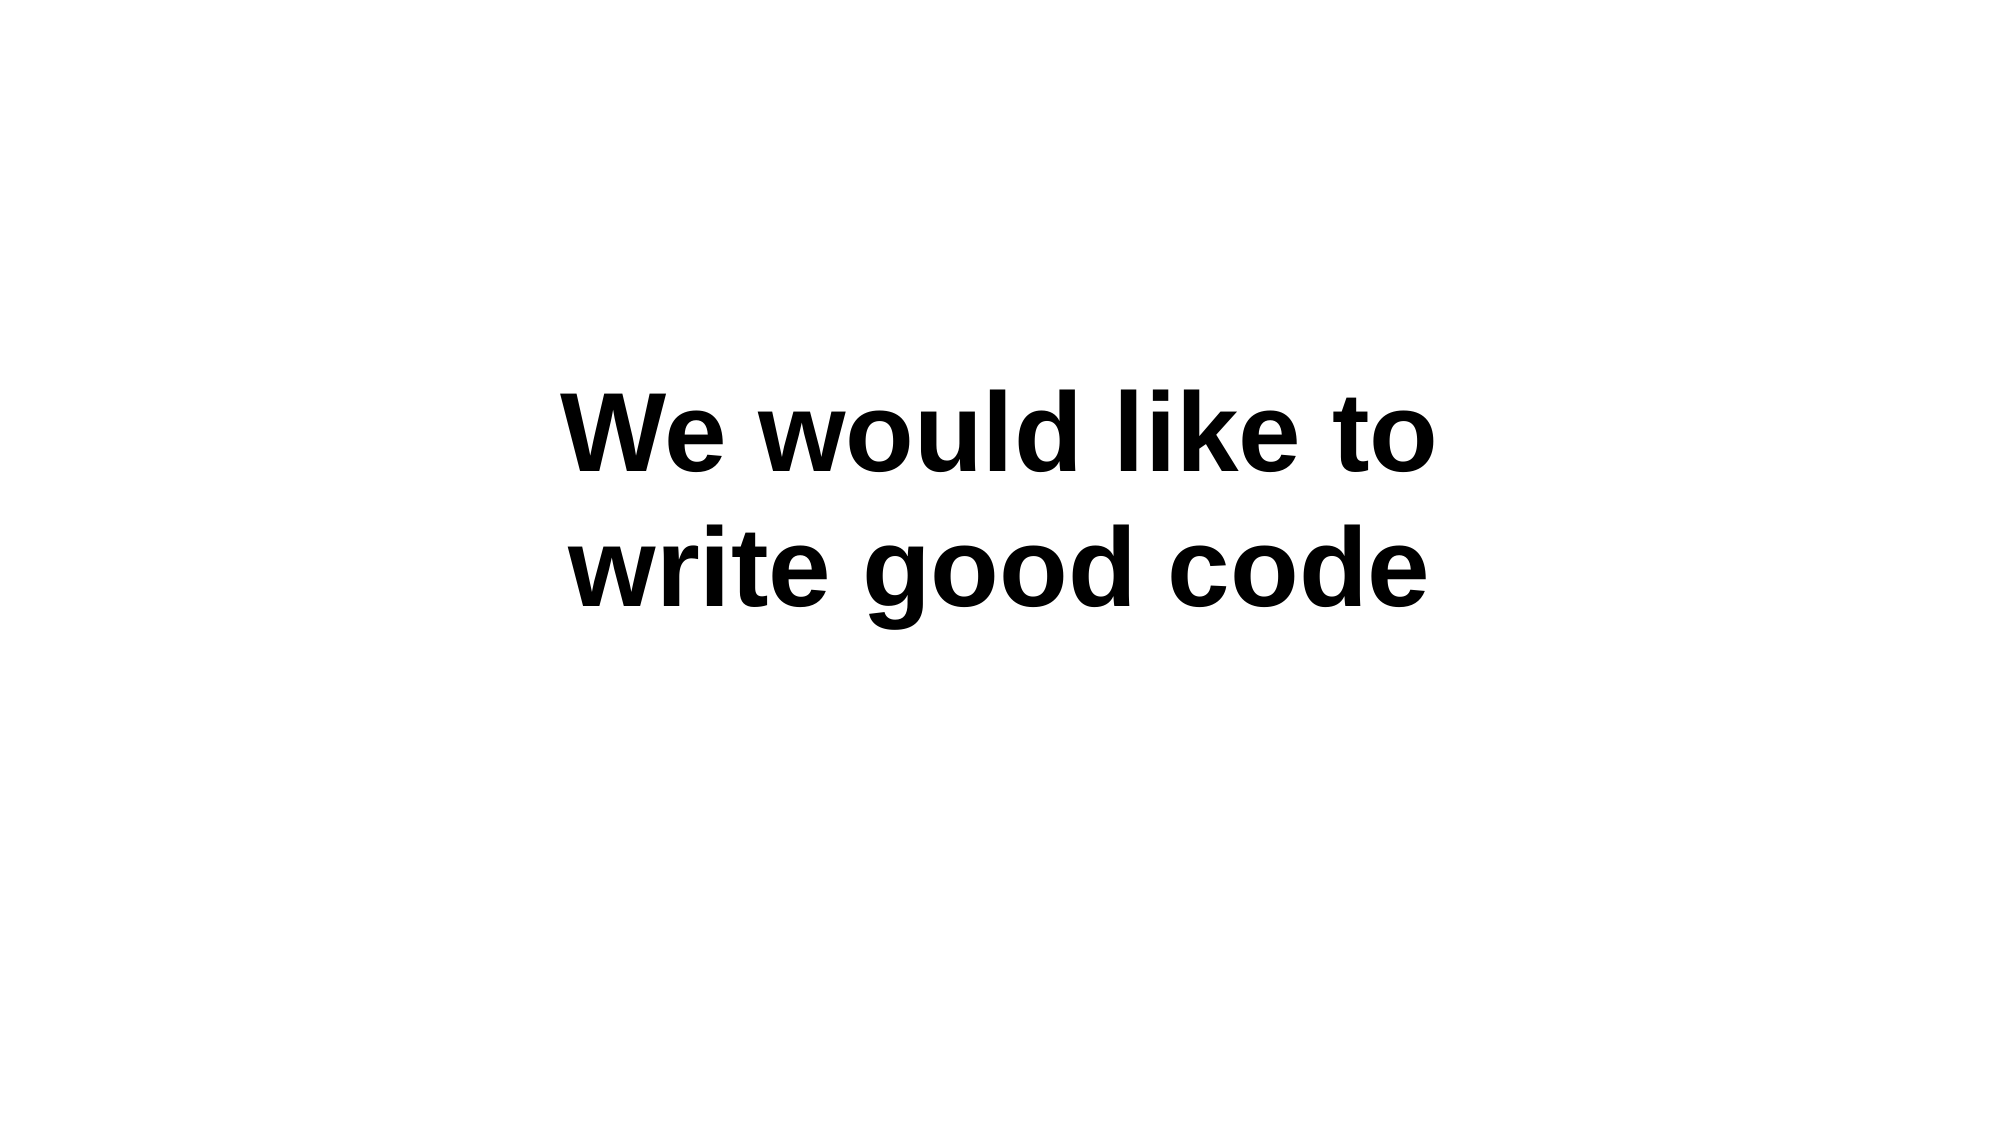

We would like to write good code